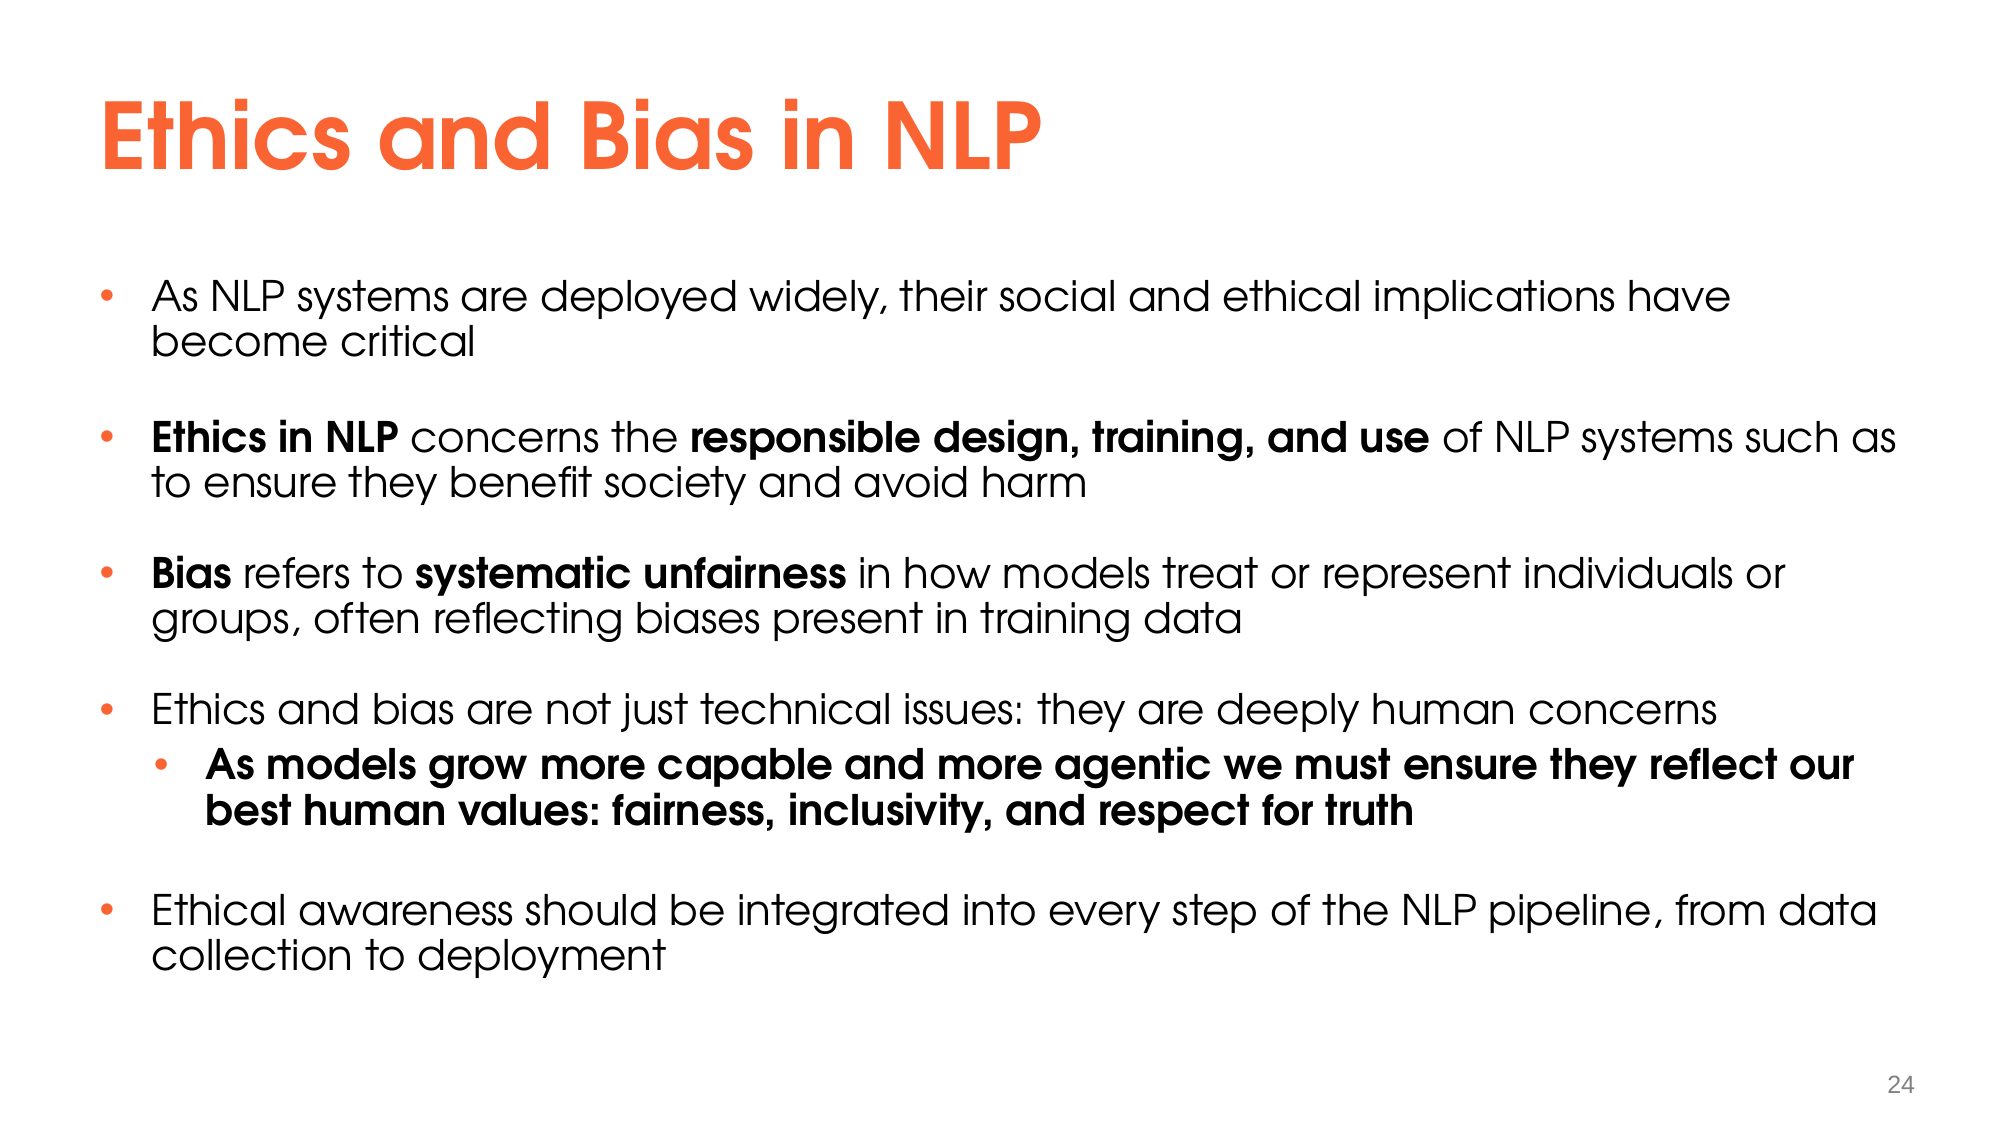

# Ethics and Bias in NLP
As NLP systems are deployed widely, their social and ethical implications have become critical
Ethics in NLP concerns the responsible design, training, and use of NLP systems such as to ensure they benefit society and avoid harm
Bias refers to systematic unfairness in how models treat or represent individuals or groups, often reflecting biases present in training data
Ethics and bias are not just technical issues: they are deeply human concerns
As models grow more capable and more agentic we must ensure they reflect our best human values: fairness, inclusivity, and respect for truth
Ethical awareness should be integrated into every step of the NLP pipeline, from data collection to deployment
24